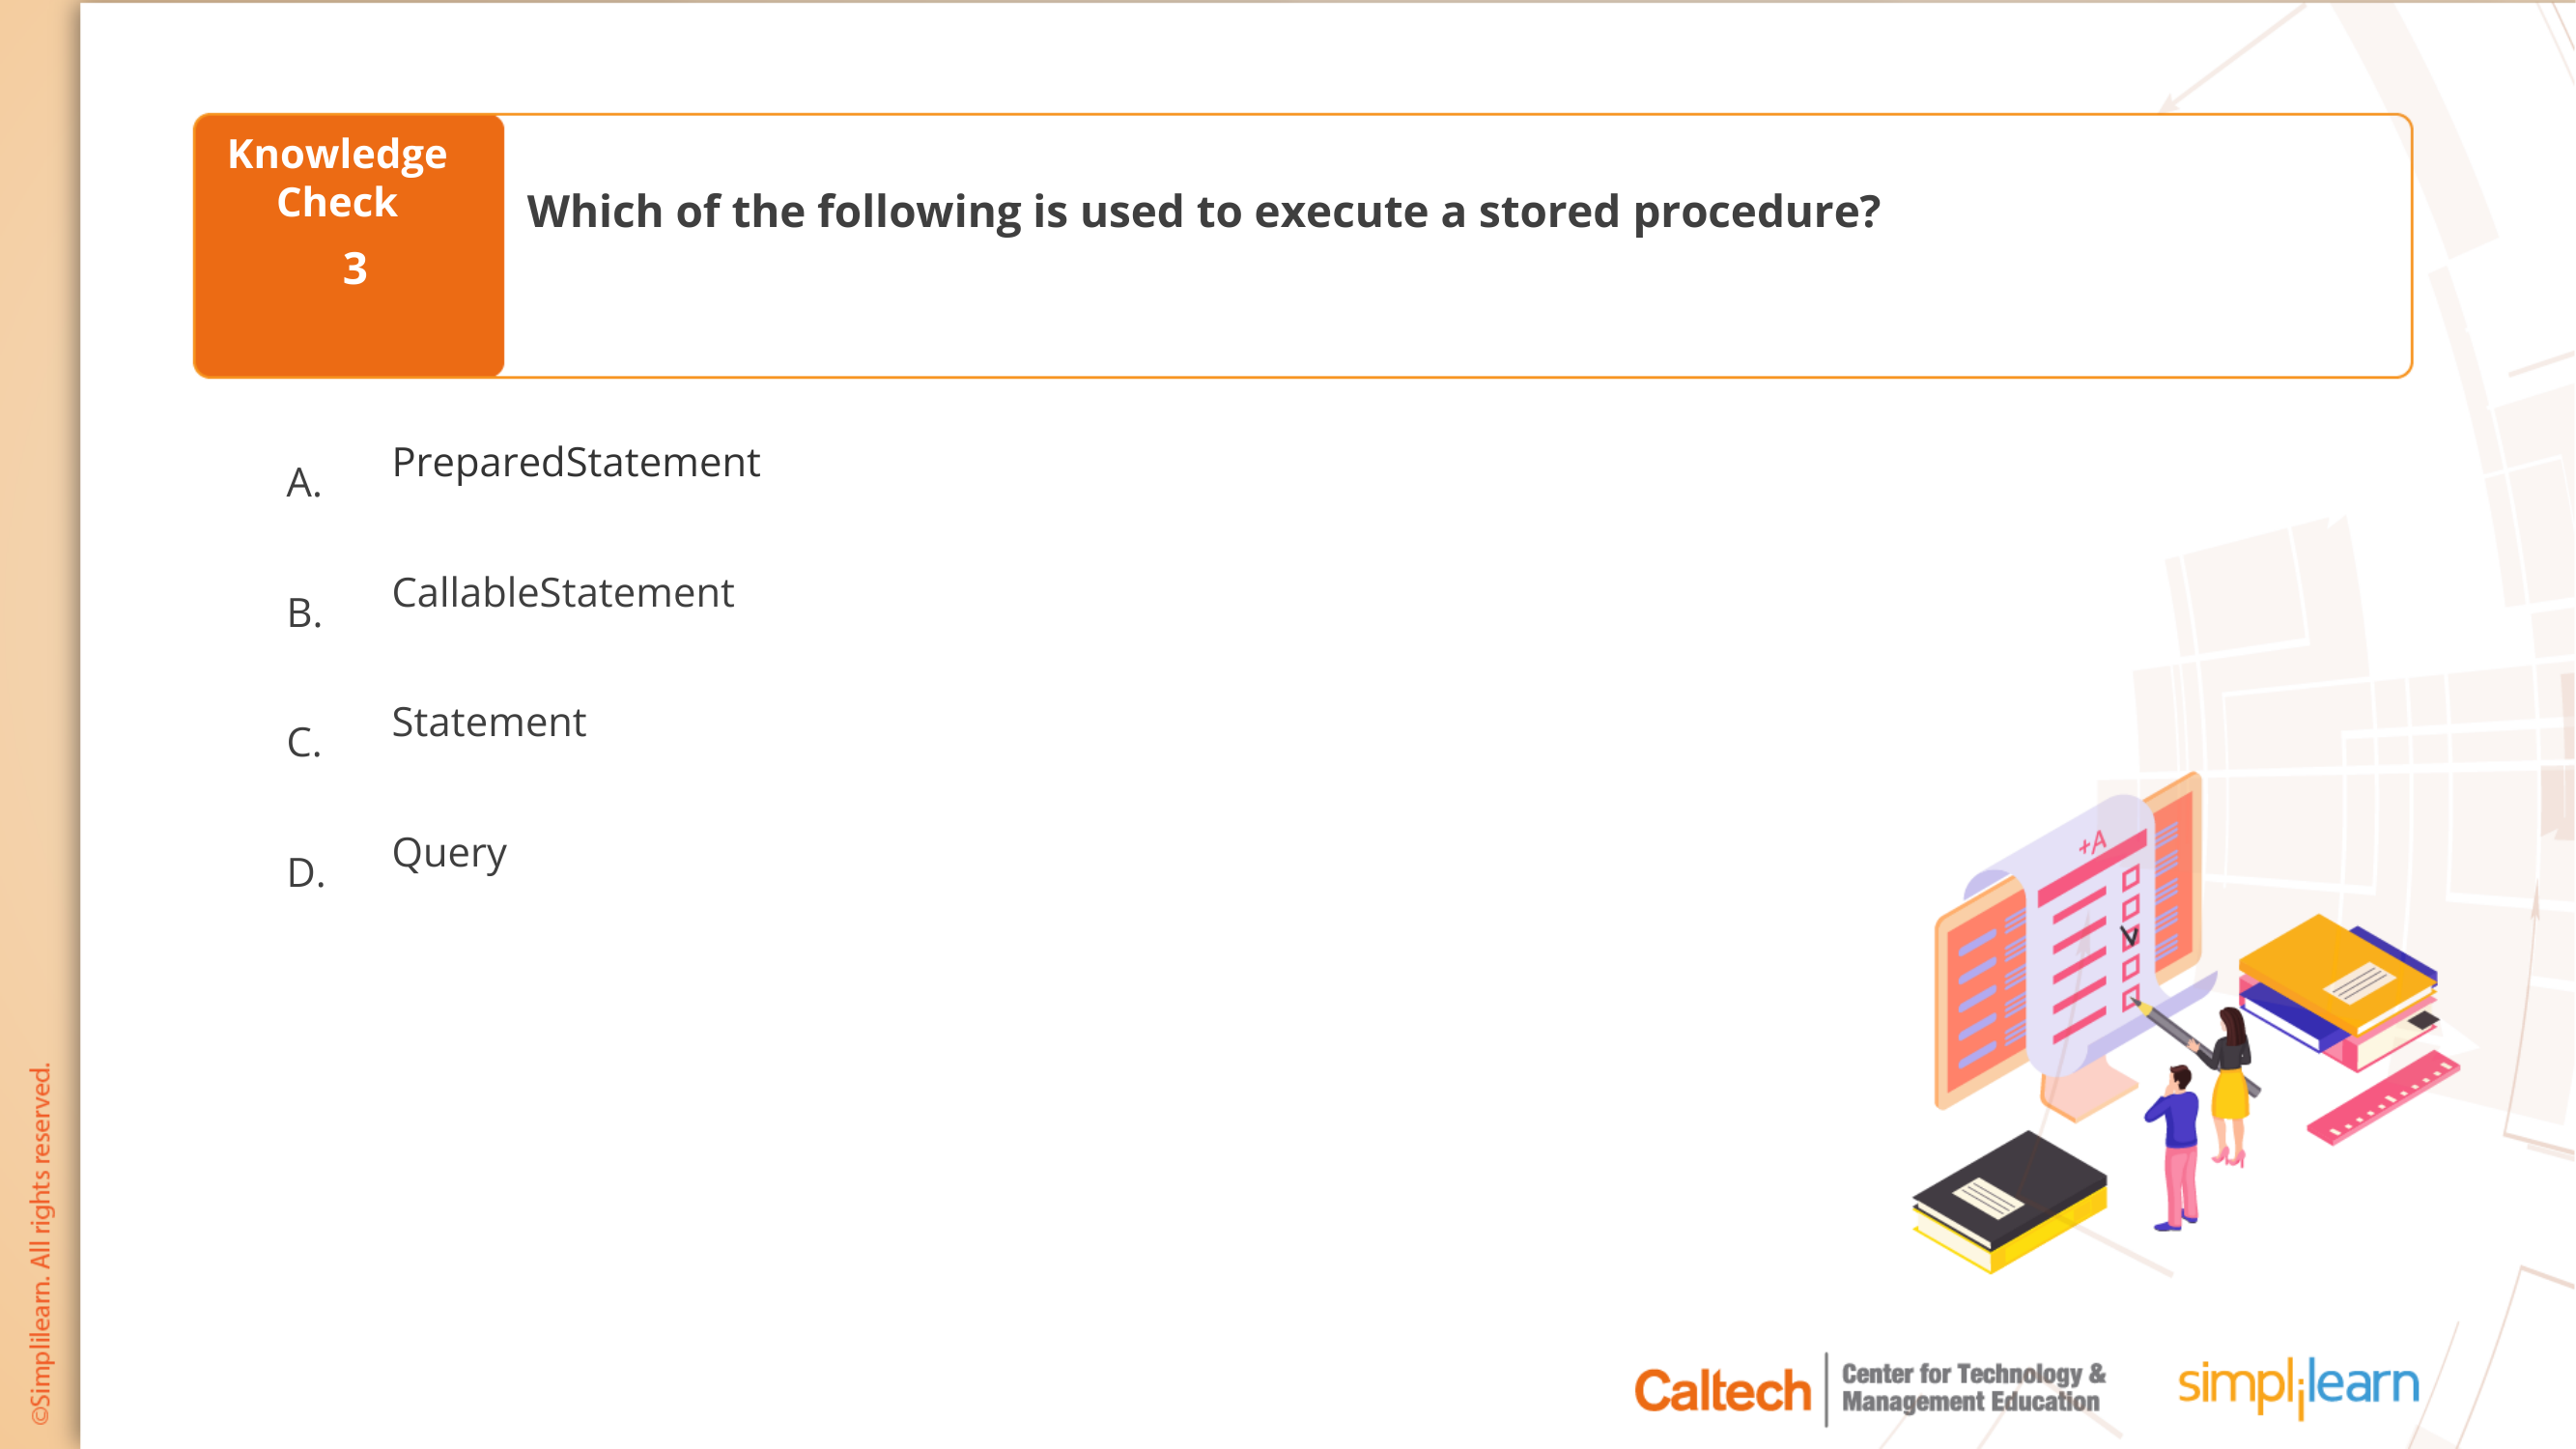

Which of the following is used to execute a stored procedure?

3
PreparedStatement
CallableStatement
Statement
Query